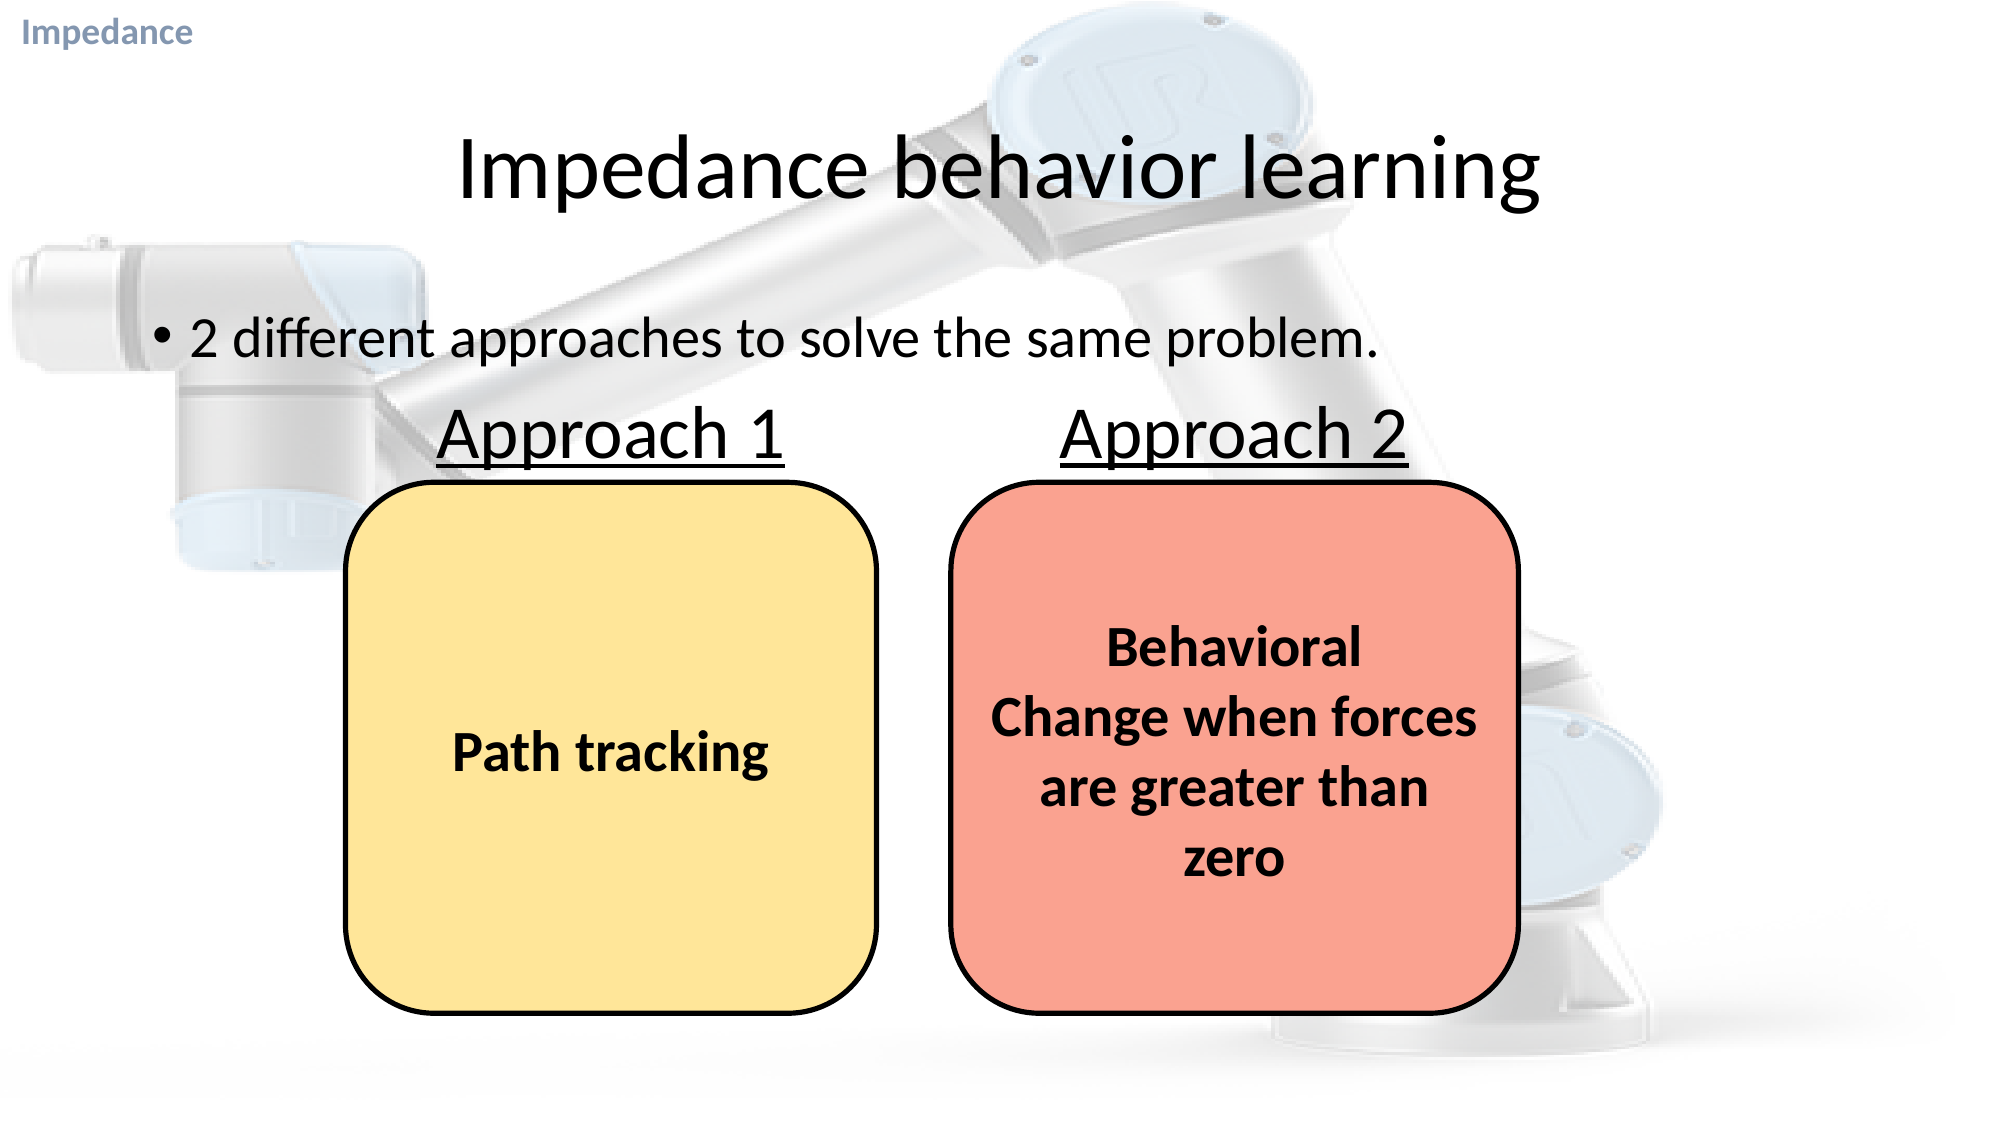

Impedance
# Impedance behavior learning
2 different approaches to solve the same problem.

Approach 2
Approach 1
Behavioral
Change when forces are greater than zero
Path tracking